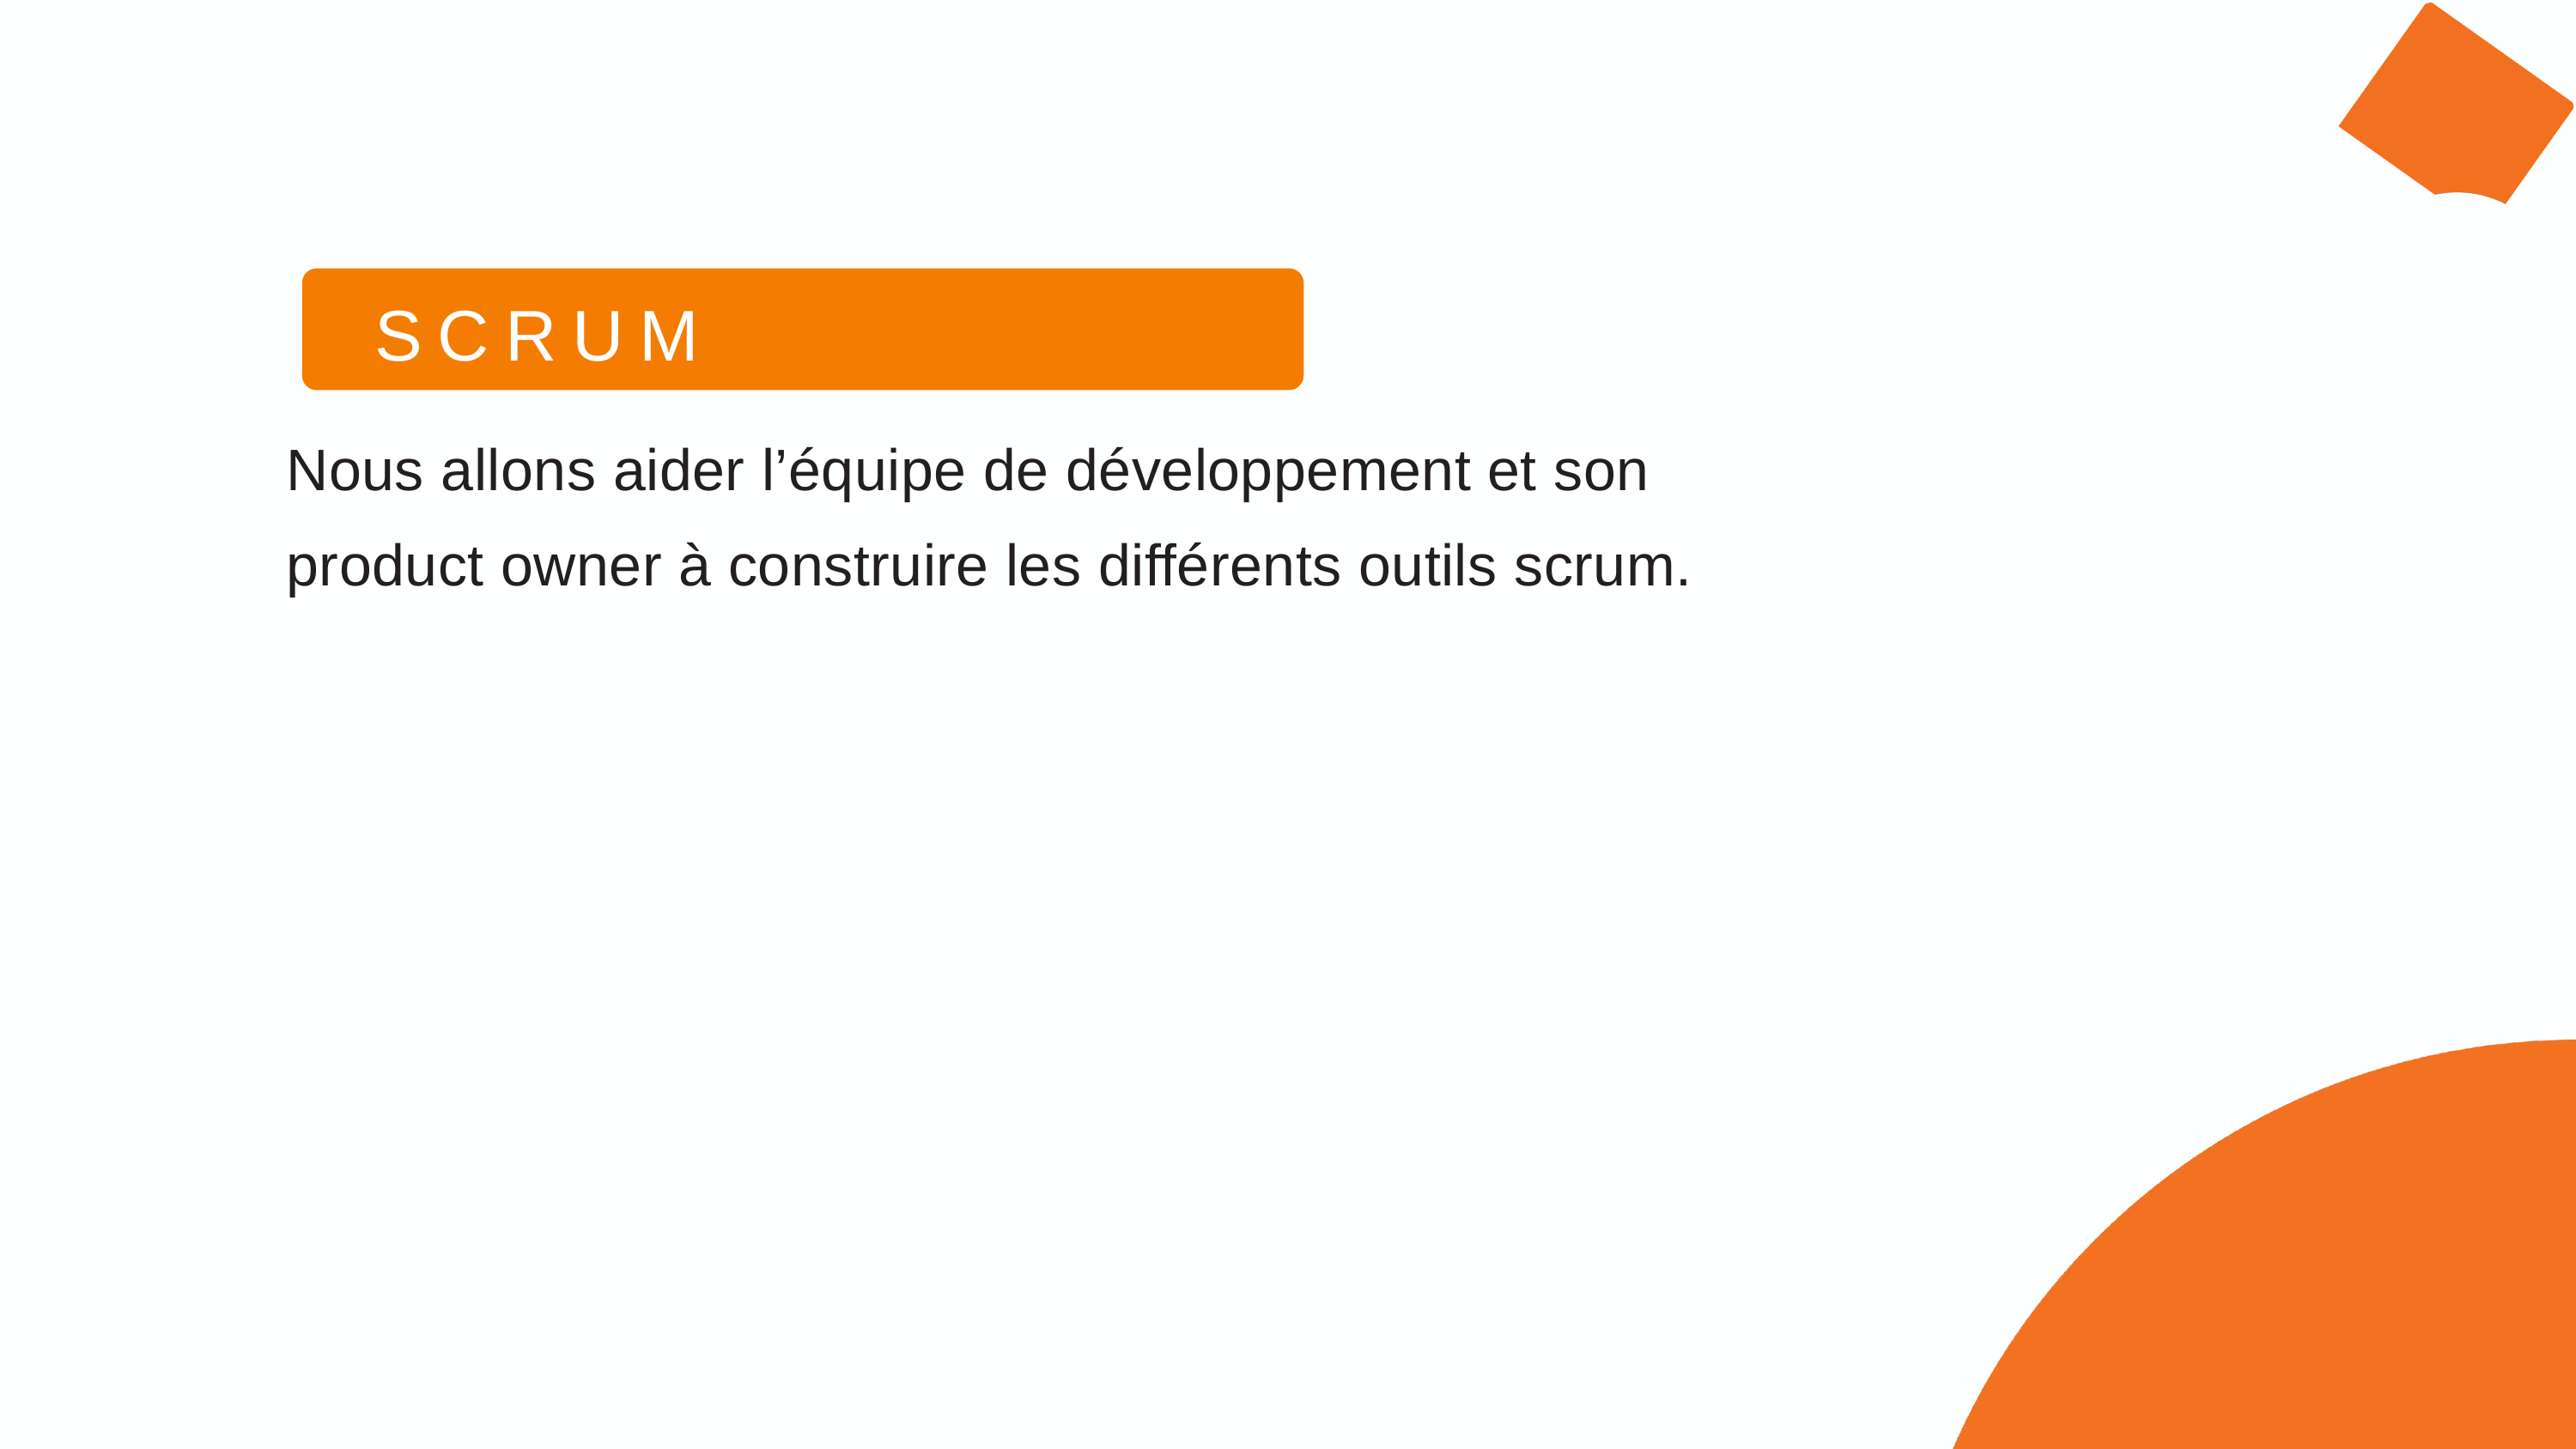

SCRUM
Nous allons aider l’équipe de développement et son product owner à construire les différents outils scrum.